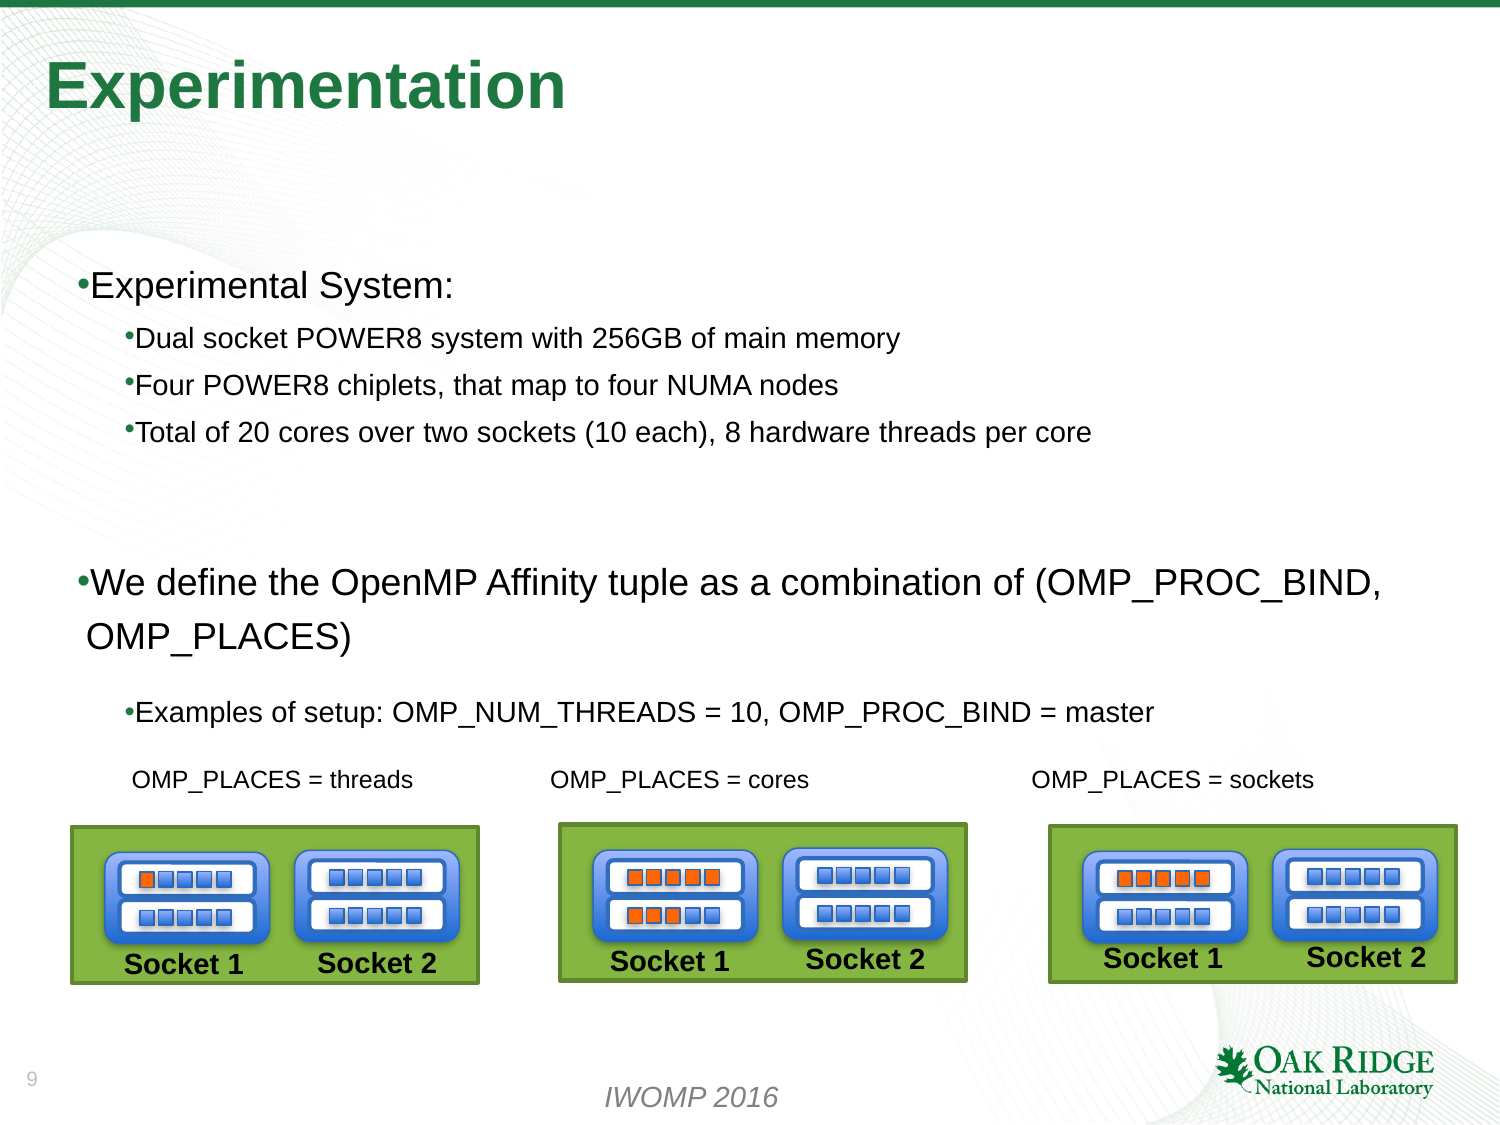

# Experimentation
Experimental System:
Dual socket POWER8 system with 256GB of main memory
Four POWER8 chiplets, that map to four NUMA nodes
Total of 20 cores over two sockets (10 each), 8 hardware threads per core

We define the OpenMP Affinity tuple as a combination of (OMP_PROC_BIND, OMP_PLACES)
Examples of setup: OMP_NUM_THREADS = 10, OMP_PROC_BIND = master
 OMP_PLACES = threads	                  OMP_PLACES = cores		 OMP_PLACES = sockets

Socket 2
Socket 1
Socket 2
Socket 1
Socket 2
Socket 1